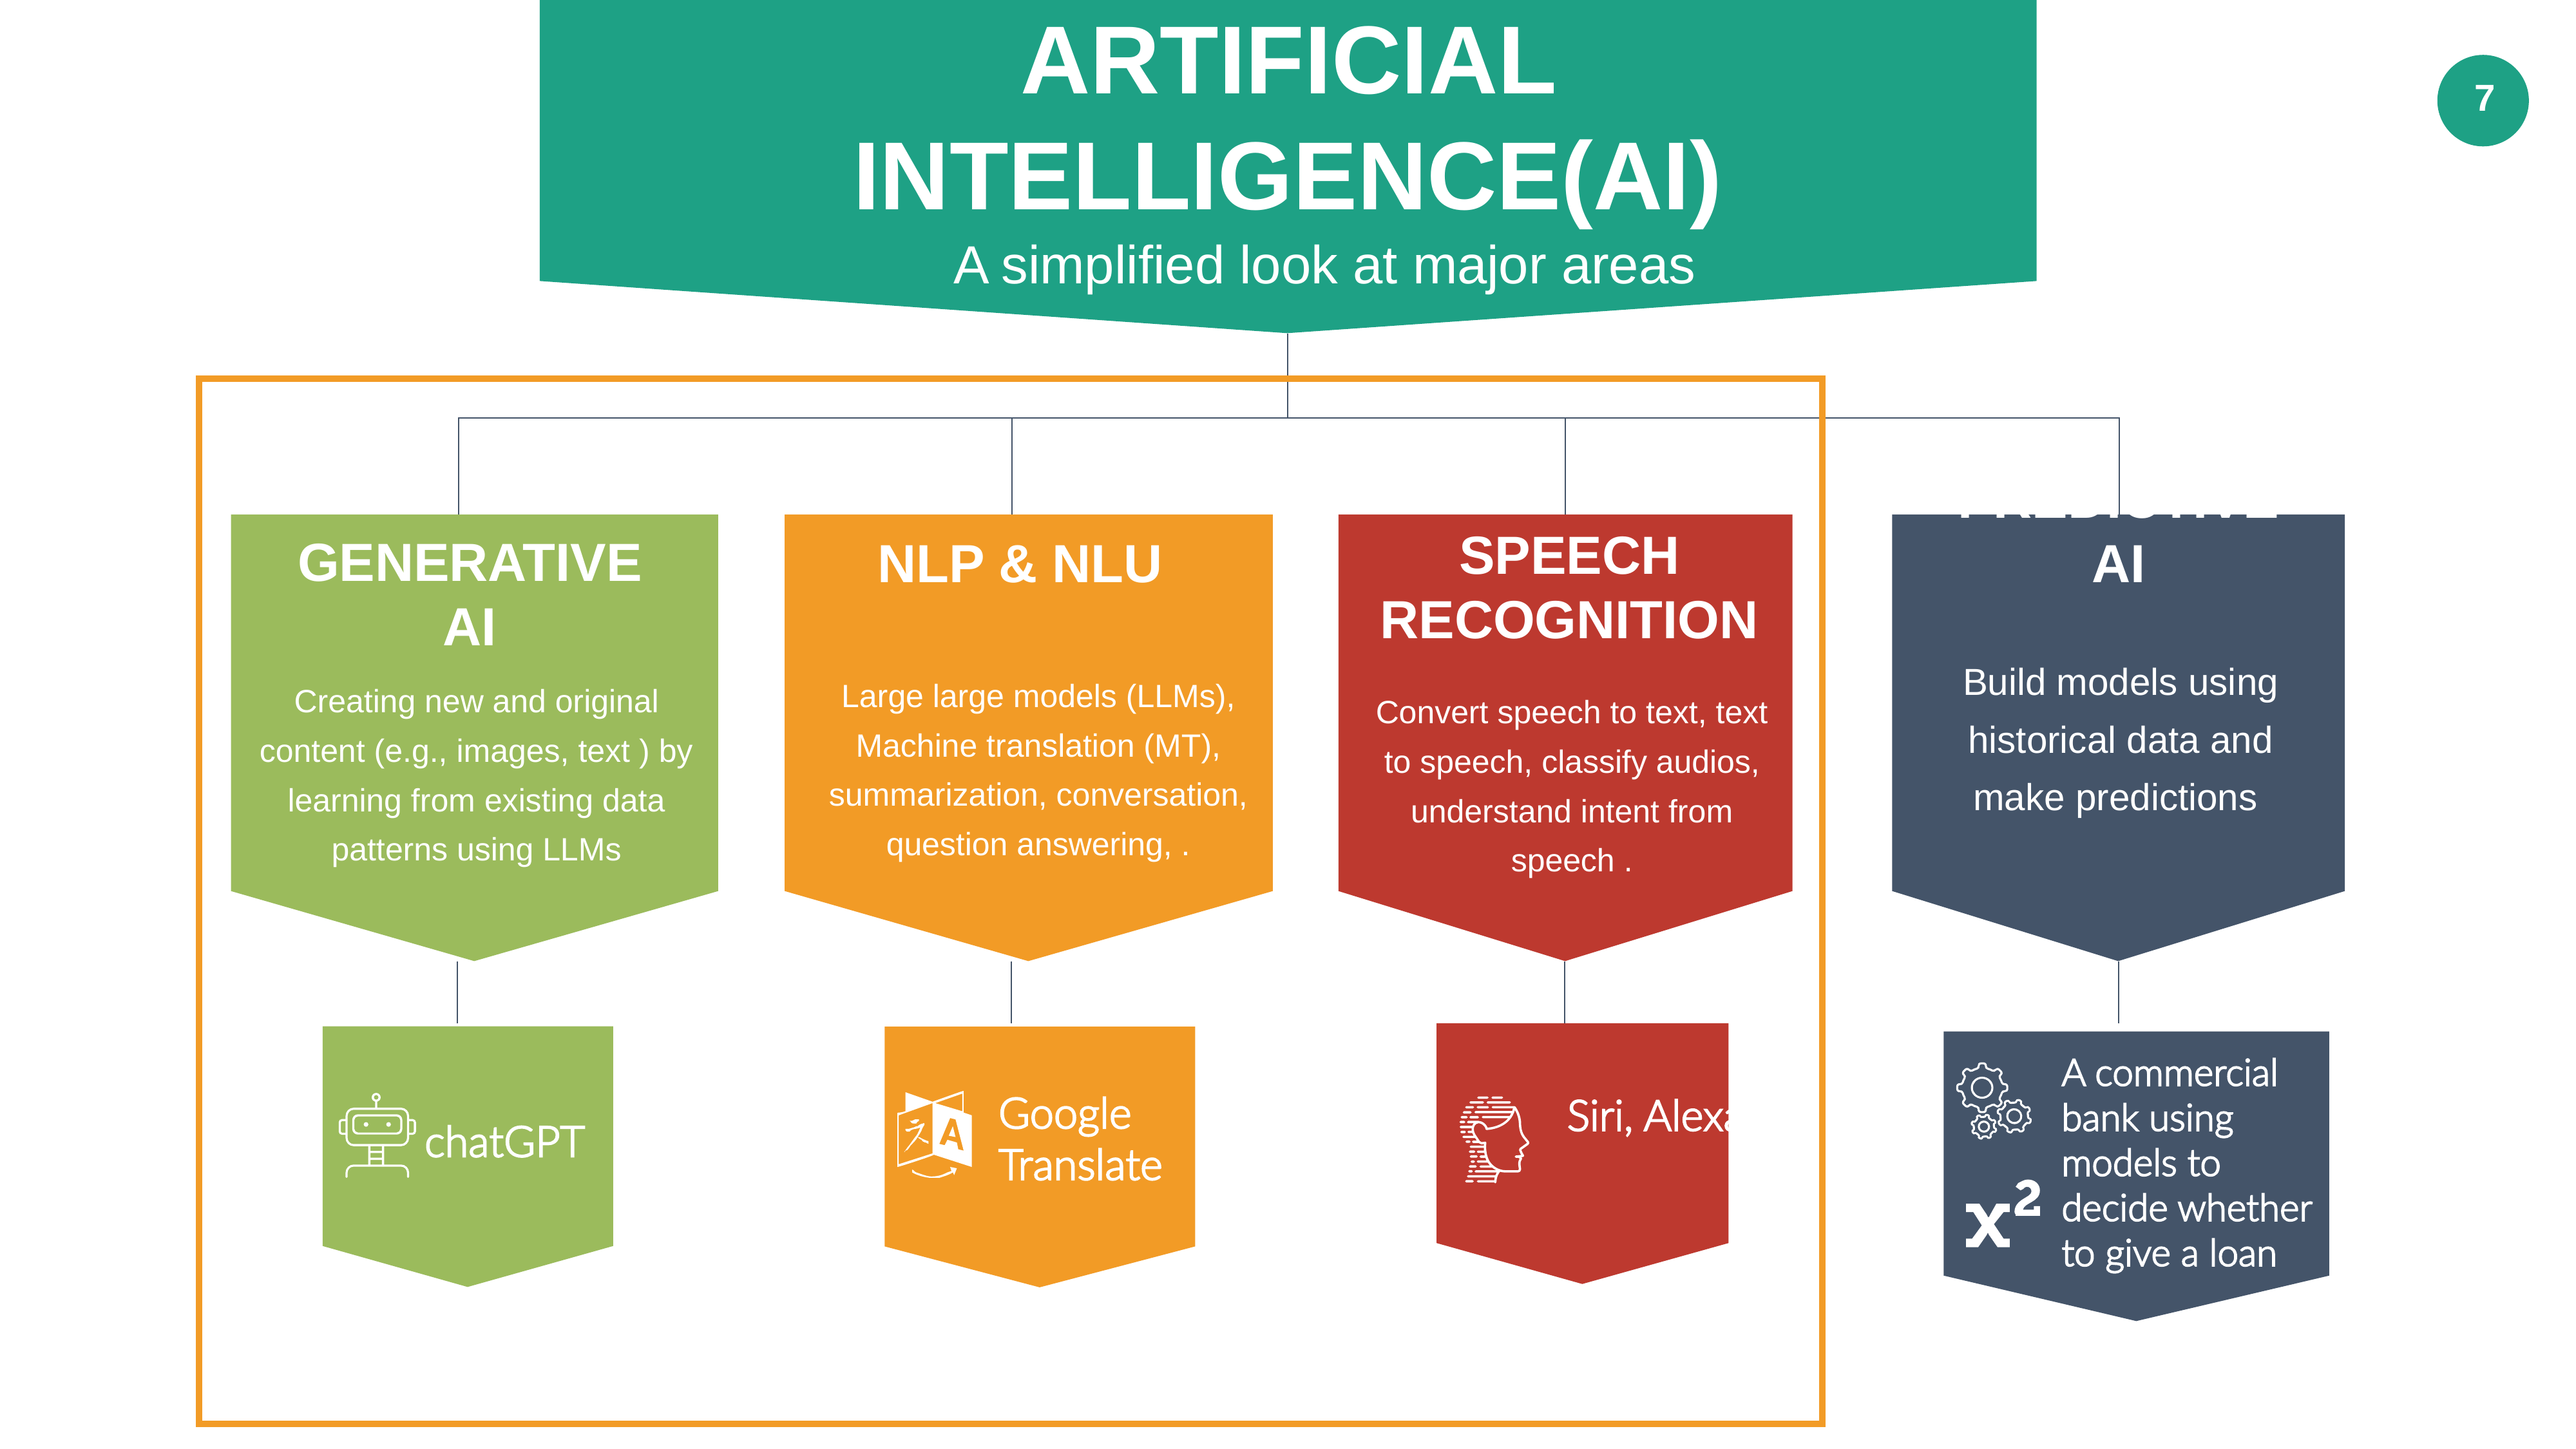

ARTIFICIAL INTELLIGENCE(AI)
A simplified look at major areas

SPEECH RECOGNITION
GENERATIVE AI
NLP & NLU
PREDICTIVE AI
Build models using historical data and make predictions
Large large models (LLMs), Machine translation (MT), summarization, conversation, question answering, .
Creating new and original content (e.g., images, text ) by learning from existing data patterns using LLMs
Convert speech to text, text to speech, classify audios, understand intent from speech .

A commercial bank using models to decide whether to give a loan

Google
Translate
Siri, Alexa

chatGPT